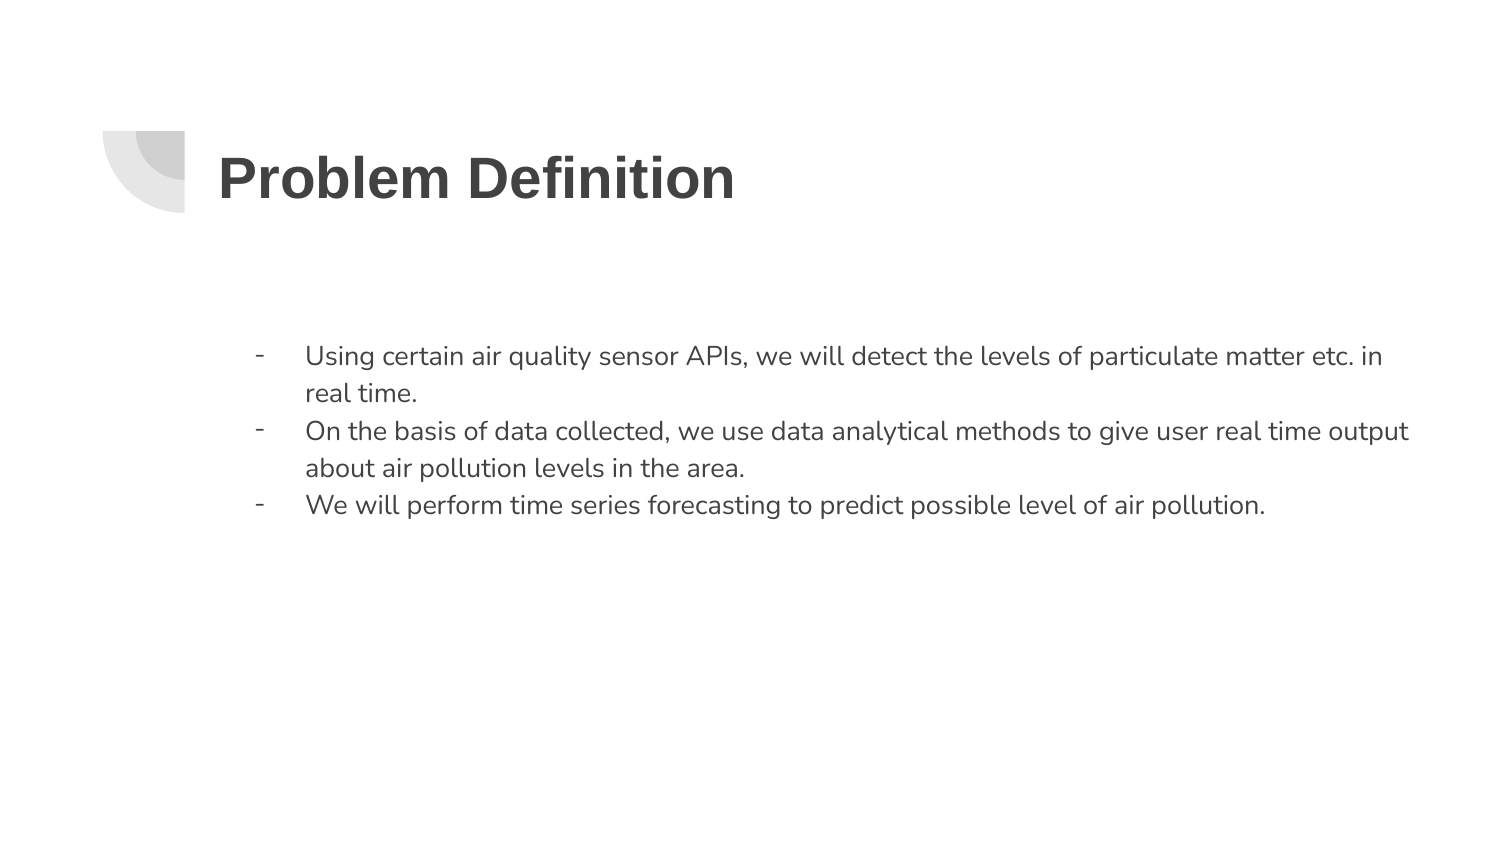

# Problem Definition
Using certain air quality sensor APIs, we will detect the levels of particulate matter etc. in real time.
On the basis of data collected, we use data analytical methods to give user real time output about air pollution levels in the area.
We will perform time series forecasting to predict possible level of air pollution.